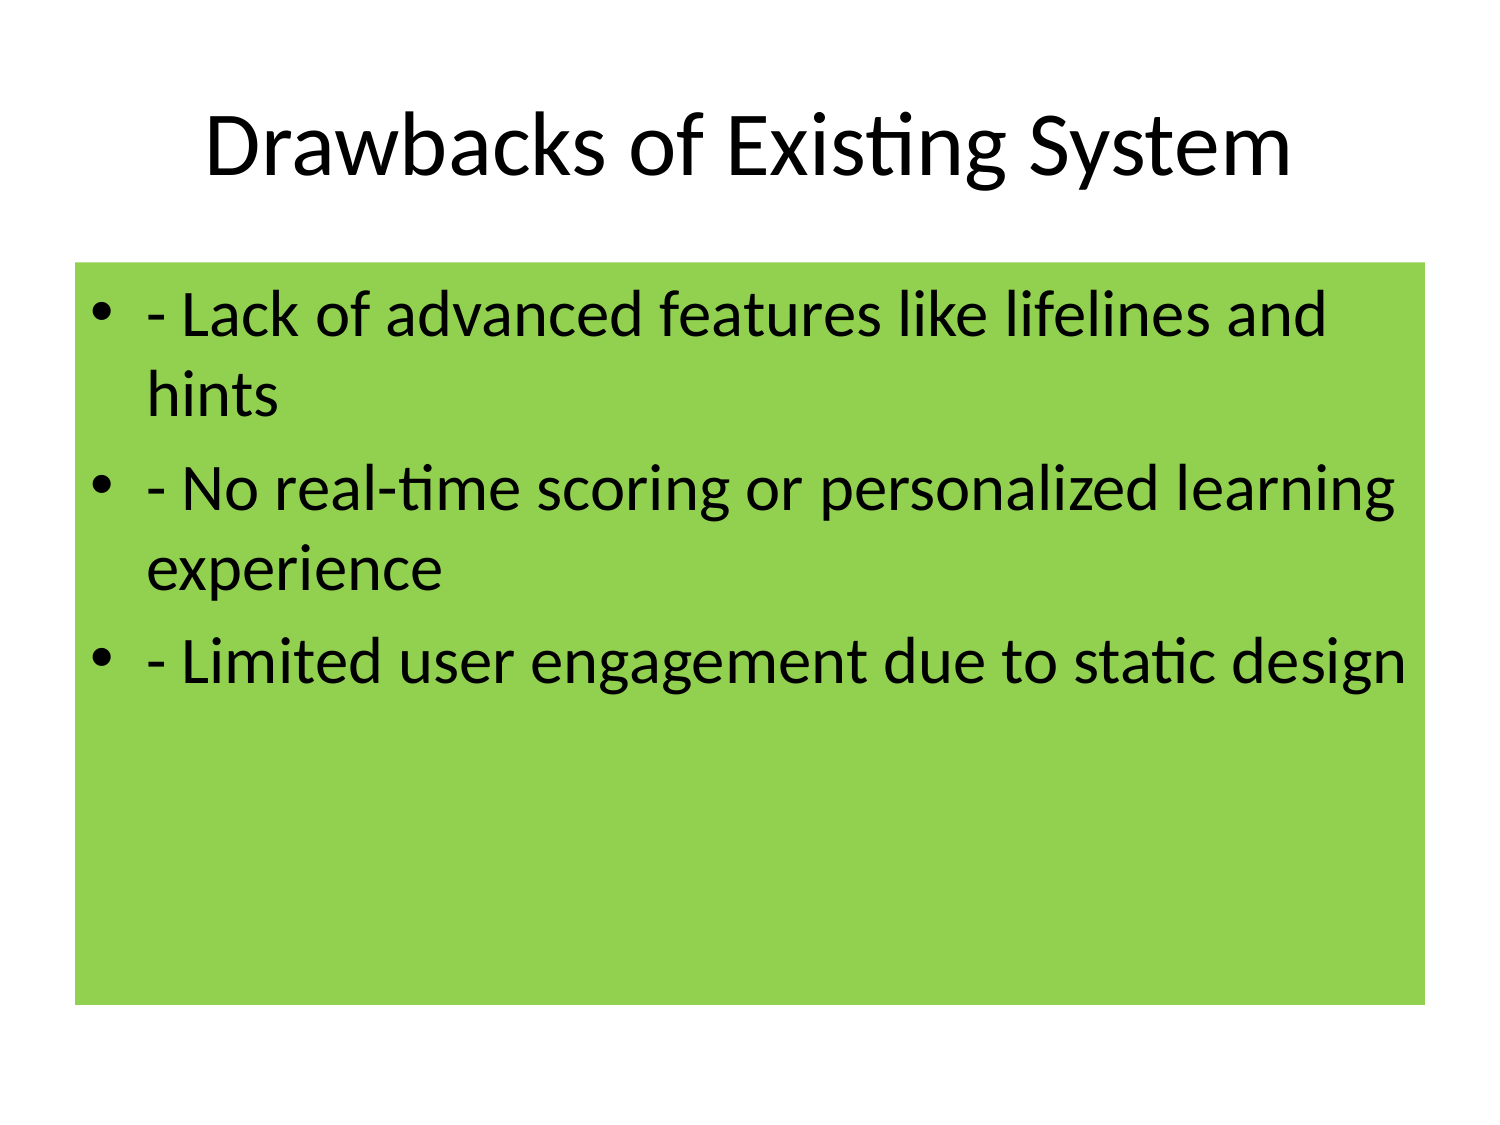

# Drawbacks of Existing System
- Lack of advanced features like lifelines and hints
- No real-time scoring or personalized learning experience
- Limited user engagement due to static design